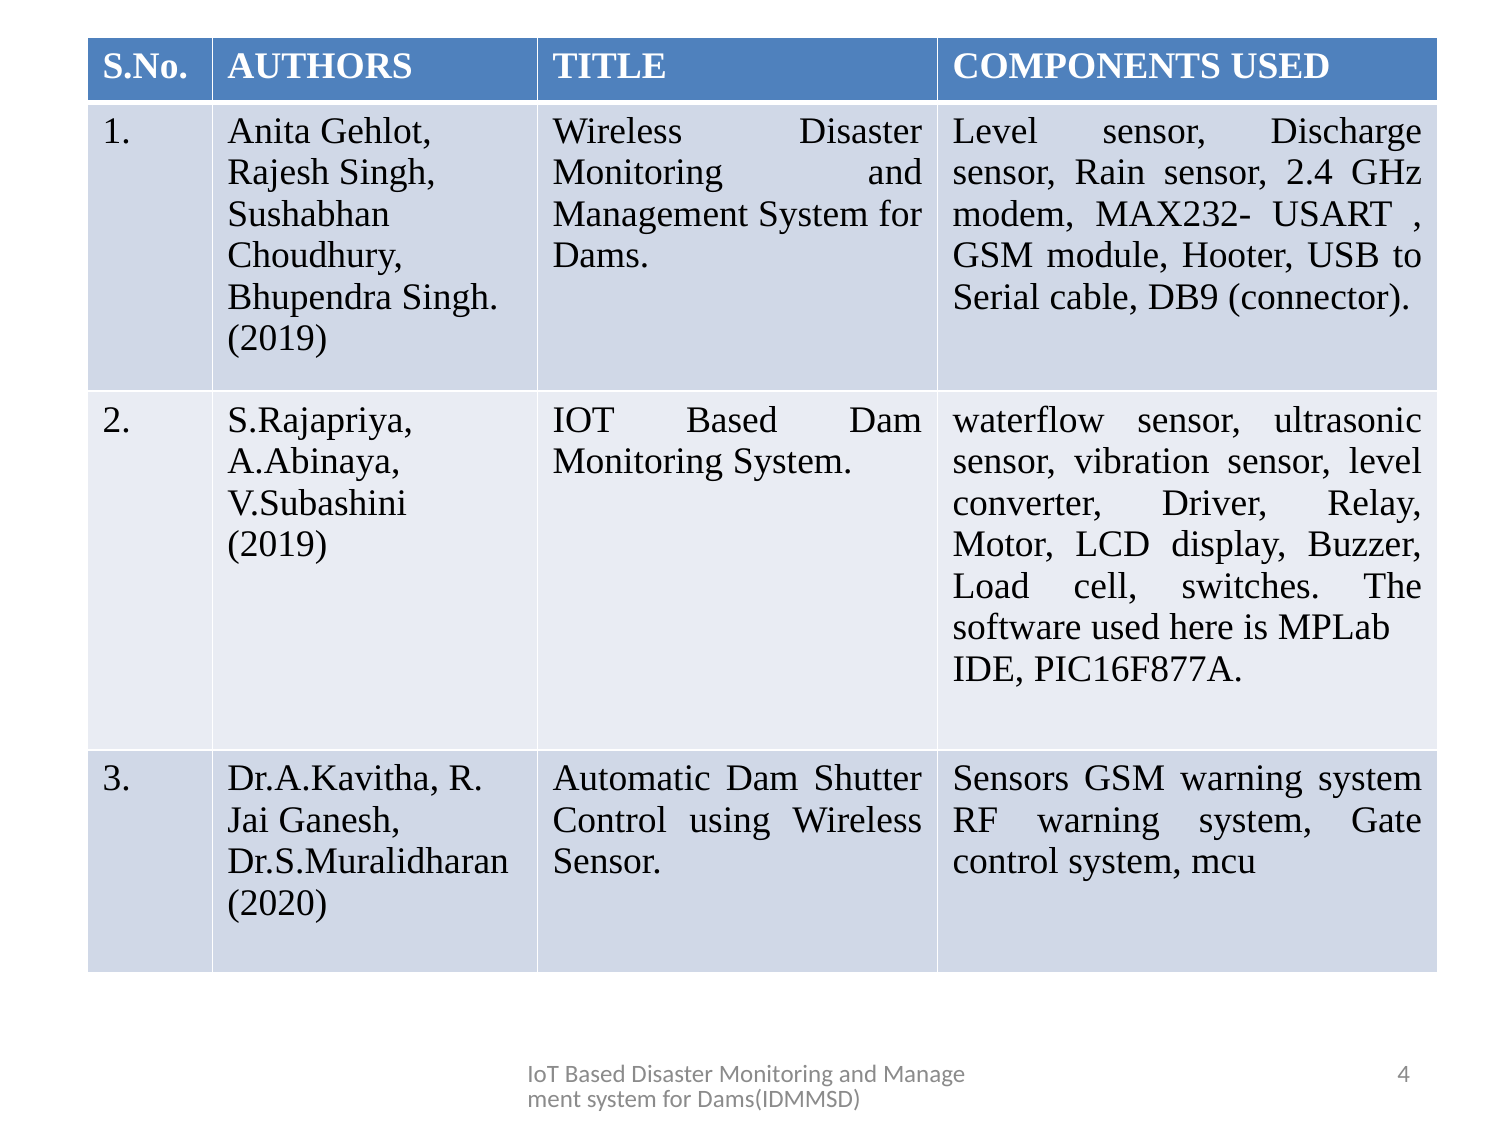

| S.No. | AUTHORS | TITLE | COMPONENTS USED |
| --- | --- | --- | --- |
| 1. | Anita Gehlot, Rajesh Singh, Sushabhan Choudhury, Bhupendra Singh. (2019) | Wireless Disaster Monitoring and Management System for Dams. | Level sensor, Discharge sensor, Rain sensor, 2.4 GHz modem, MAX232- USART , GSM module, Hooter, USB to Serial cable, DB9 (connector). |
| 2. | S.Rajapriya, A.Abinaya, V.Subashini (2019) | IOT Based Dam Monitoring System. | waterflow sensor, ultrasonic sensor, vibration sensor, level converter, Driver, Relay, Motor, LCD display, Buzzer, Load cell, switches. The software used here is MPLab IDE, PIC16F877A. |
| 3. | Dr.A.Kavitha, R. Jai Ganesh, Dr.S.Muralidharan (2020) | Automatic Dam Shutter Control using Wireless Sensor. | Sensors GSM warning system RF warning system, Gate control system, mcu |
IoT Based Disaster Monitoring and Management system for Dams(IDMMSD)
4